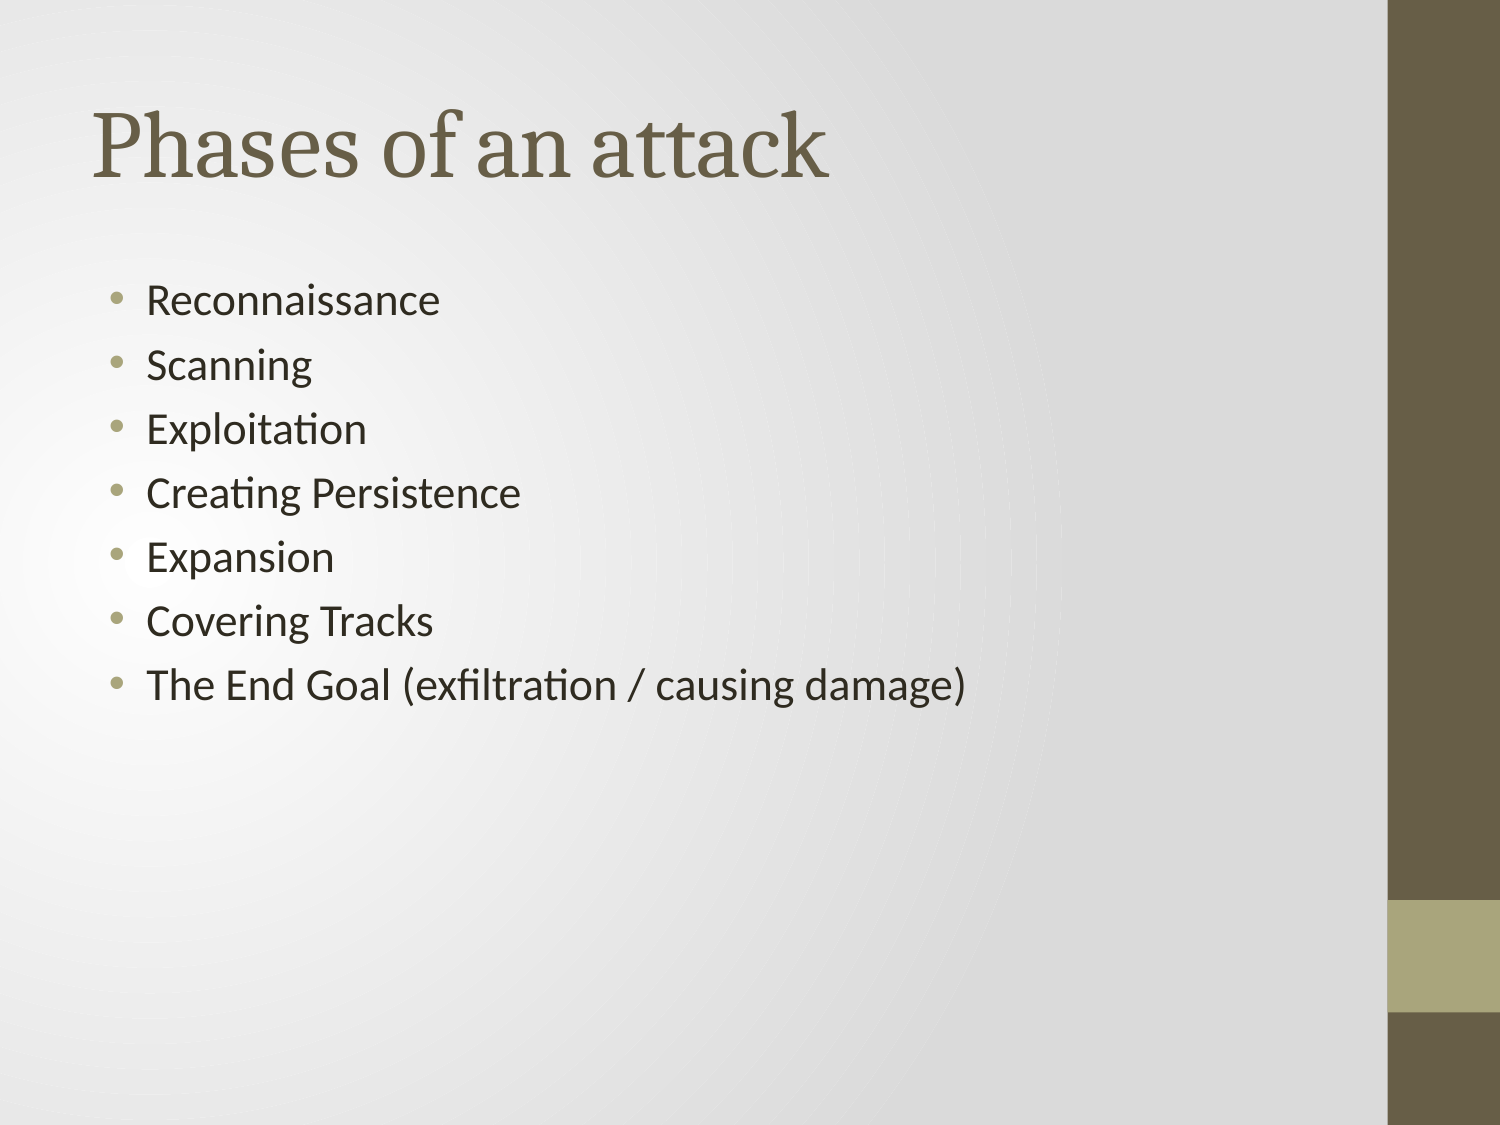

# Phases of an attack
Reconnaissance
Scanning
Exploitation
Creating Persistence
Expansion
Covering Tracks
The End Goal (exfiltration / causing damage)